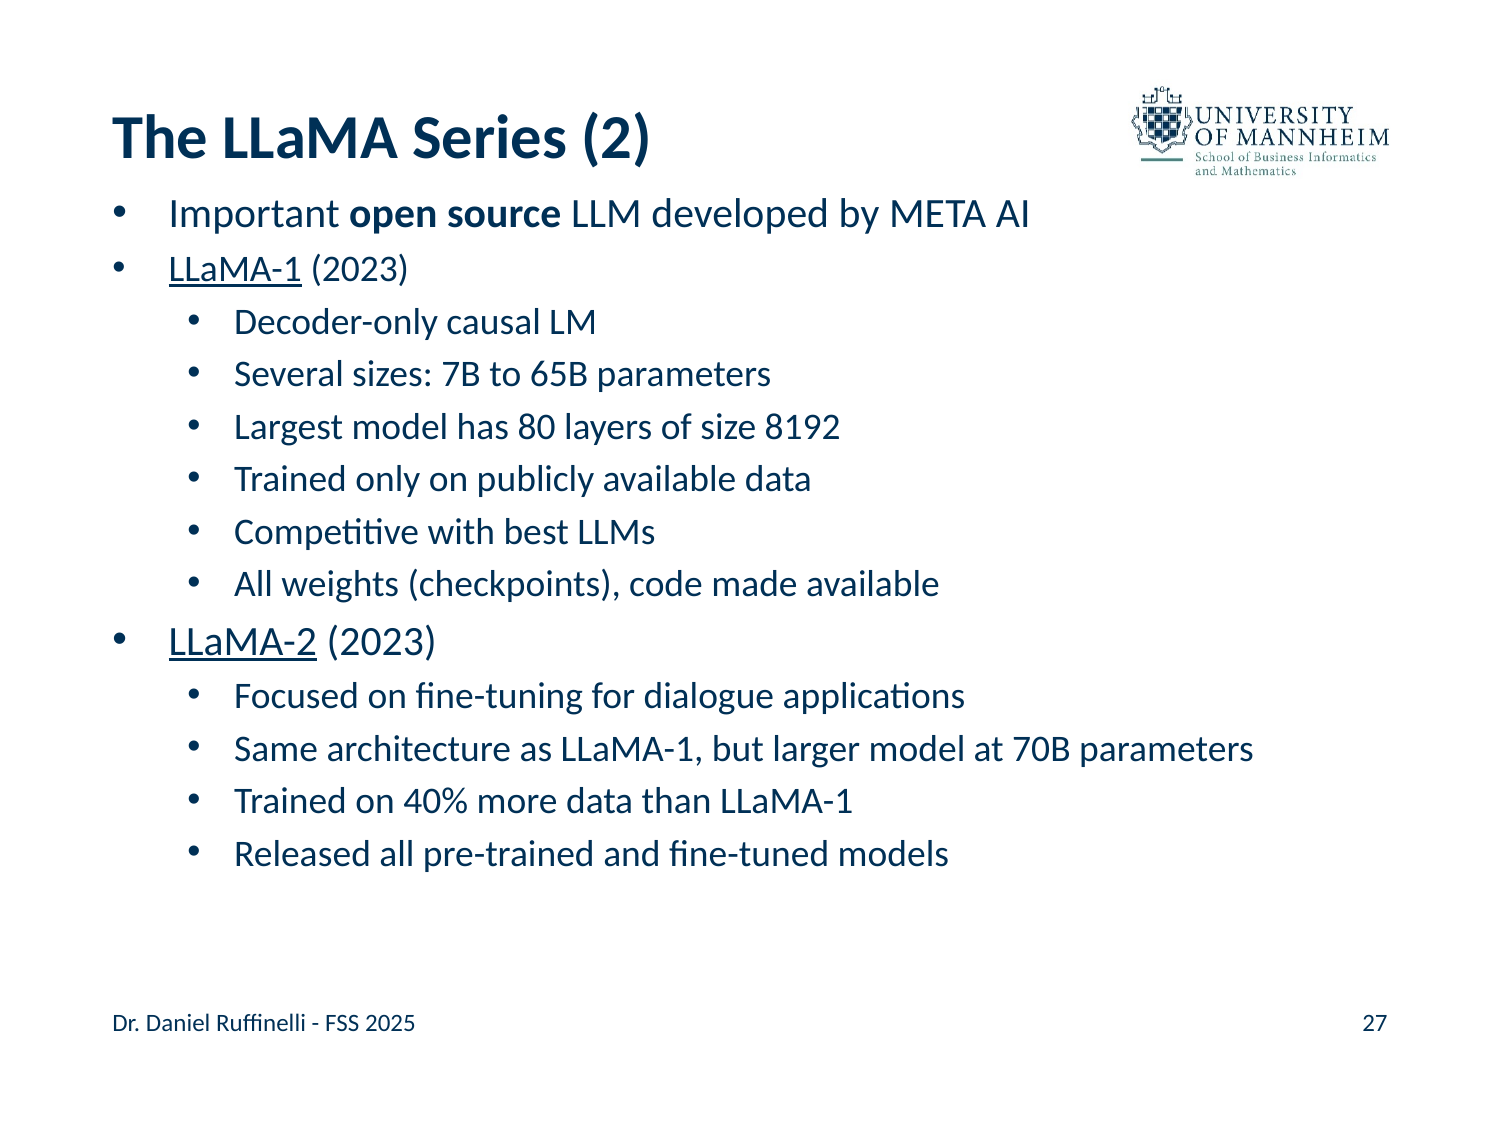

# The LLaMA Series (2)
Important open source LLM developed by META AI
LLaMA-1 (2023)
Decoder-only causal LM
Several sizes: 7B to 65B parameters
Largest model has 80 layers of size 8192
Trained only on publicly available data
Competitive with best LLMs
All weights (checkpoints), code made available
LLaMA-2 (2023)
Focused on fine-tuning for dialogue applications
Same architecture as LLaMA-1, but larger model at 70B parameters
Trained on 40% more data than LLaMA-1
Released all pre-trained and fine-tuned models

Dr. Daniel Ruffinelli - FSS 2025
27